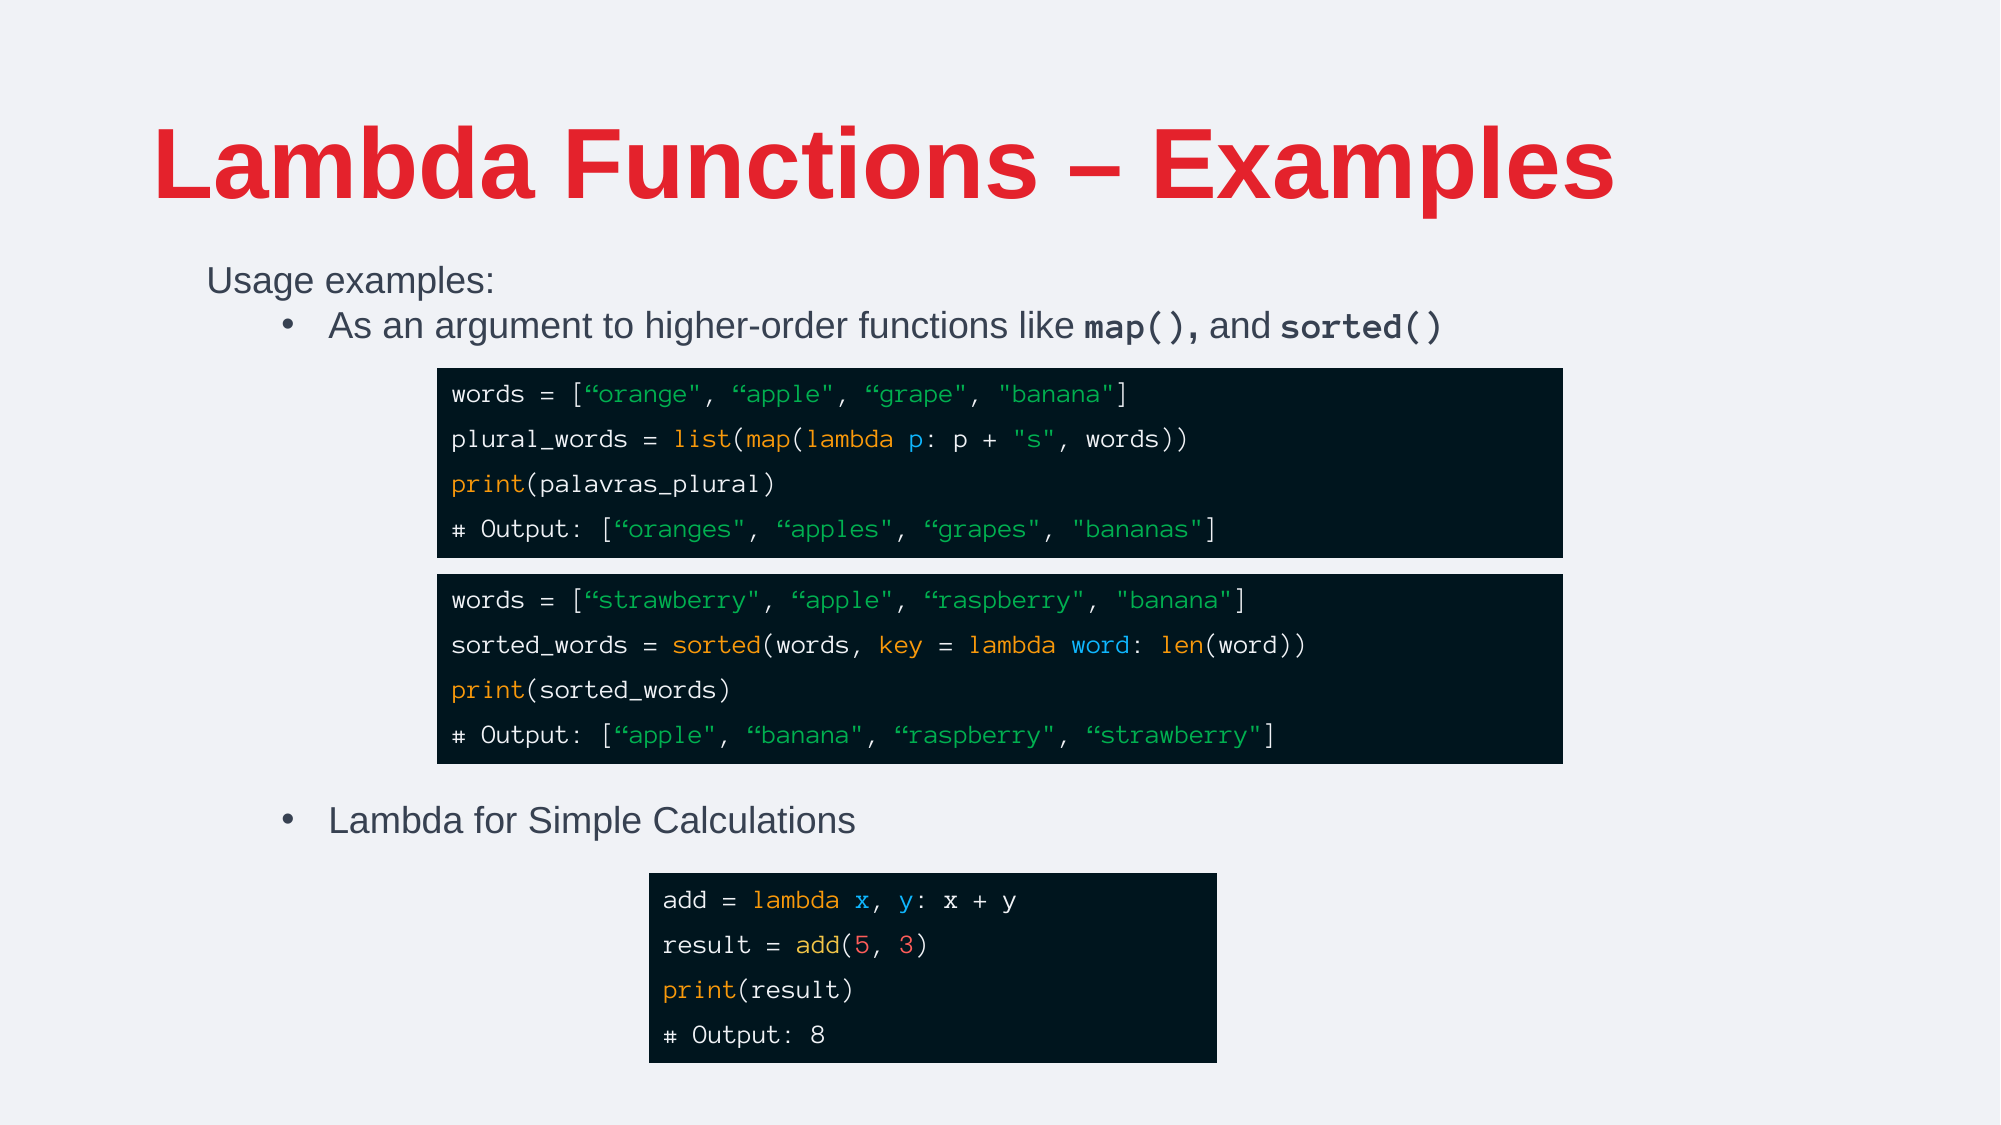

# Lambda Functions – Examples
Usage examples:
As an argument to higher-order functions like map(), and sorted()

Lambda for Simple Calculations

words = [“orange", “apple", “grape", "banana"]
plural_words = list(map(lambda p: p + "s", words))
print(palavras_plural)
# Output: [“oranges", “apples", “grapes", "bananas"]
words = [“strawberry", “apple", “raspberry", "banana"]
sorted_words = sorted(words, key = lambda word: len(word))
print(sorted_words)
# Output: [“apple", “banana", “raspberry", “strawberry"]
add = lambda x, y: x + y
result = add(5, 3)
print(result)
# Output: 8